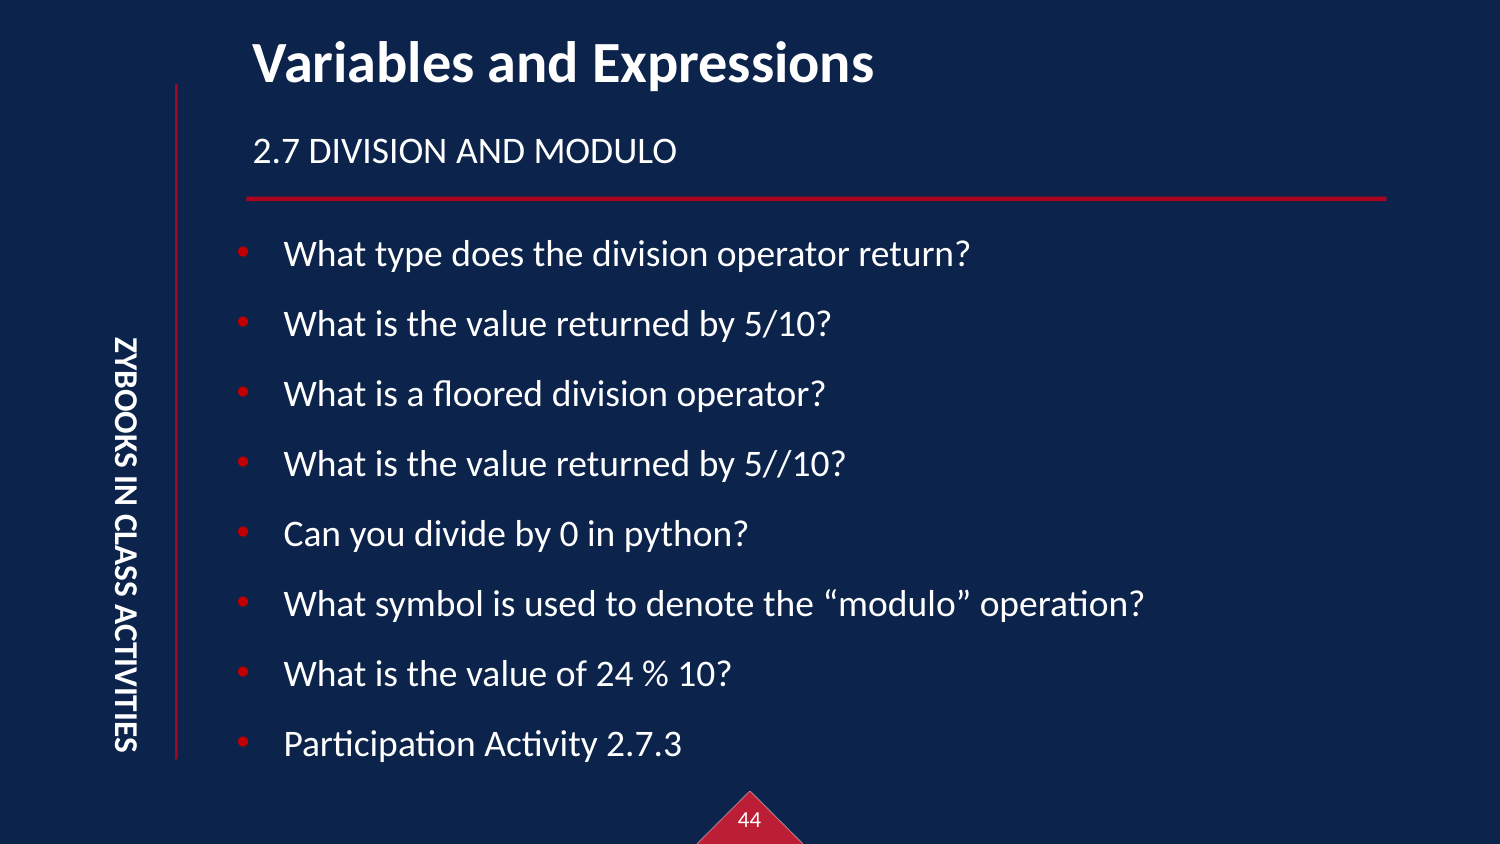

# Variables and Expressions
2.7 Division and modulo
What type does the division operator return?
What is the value returned by 5/10?
What is a floored division operator?
What is the value returned by 5//10?
Can you divide by 0 in python?
What symbol is used to denote the “modulo” operation?
What is the value of 24 % 10?
Participation Activity 2.7.3

Zybooks in class activities